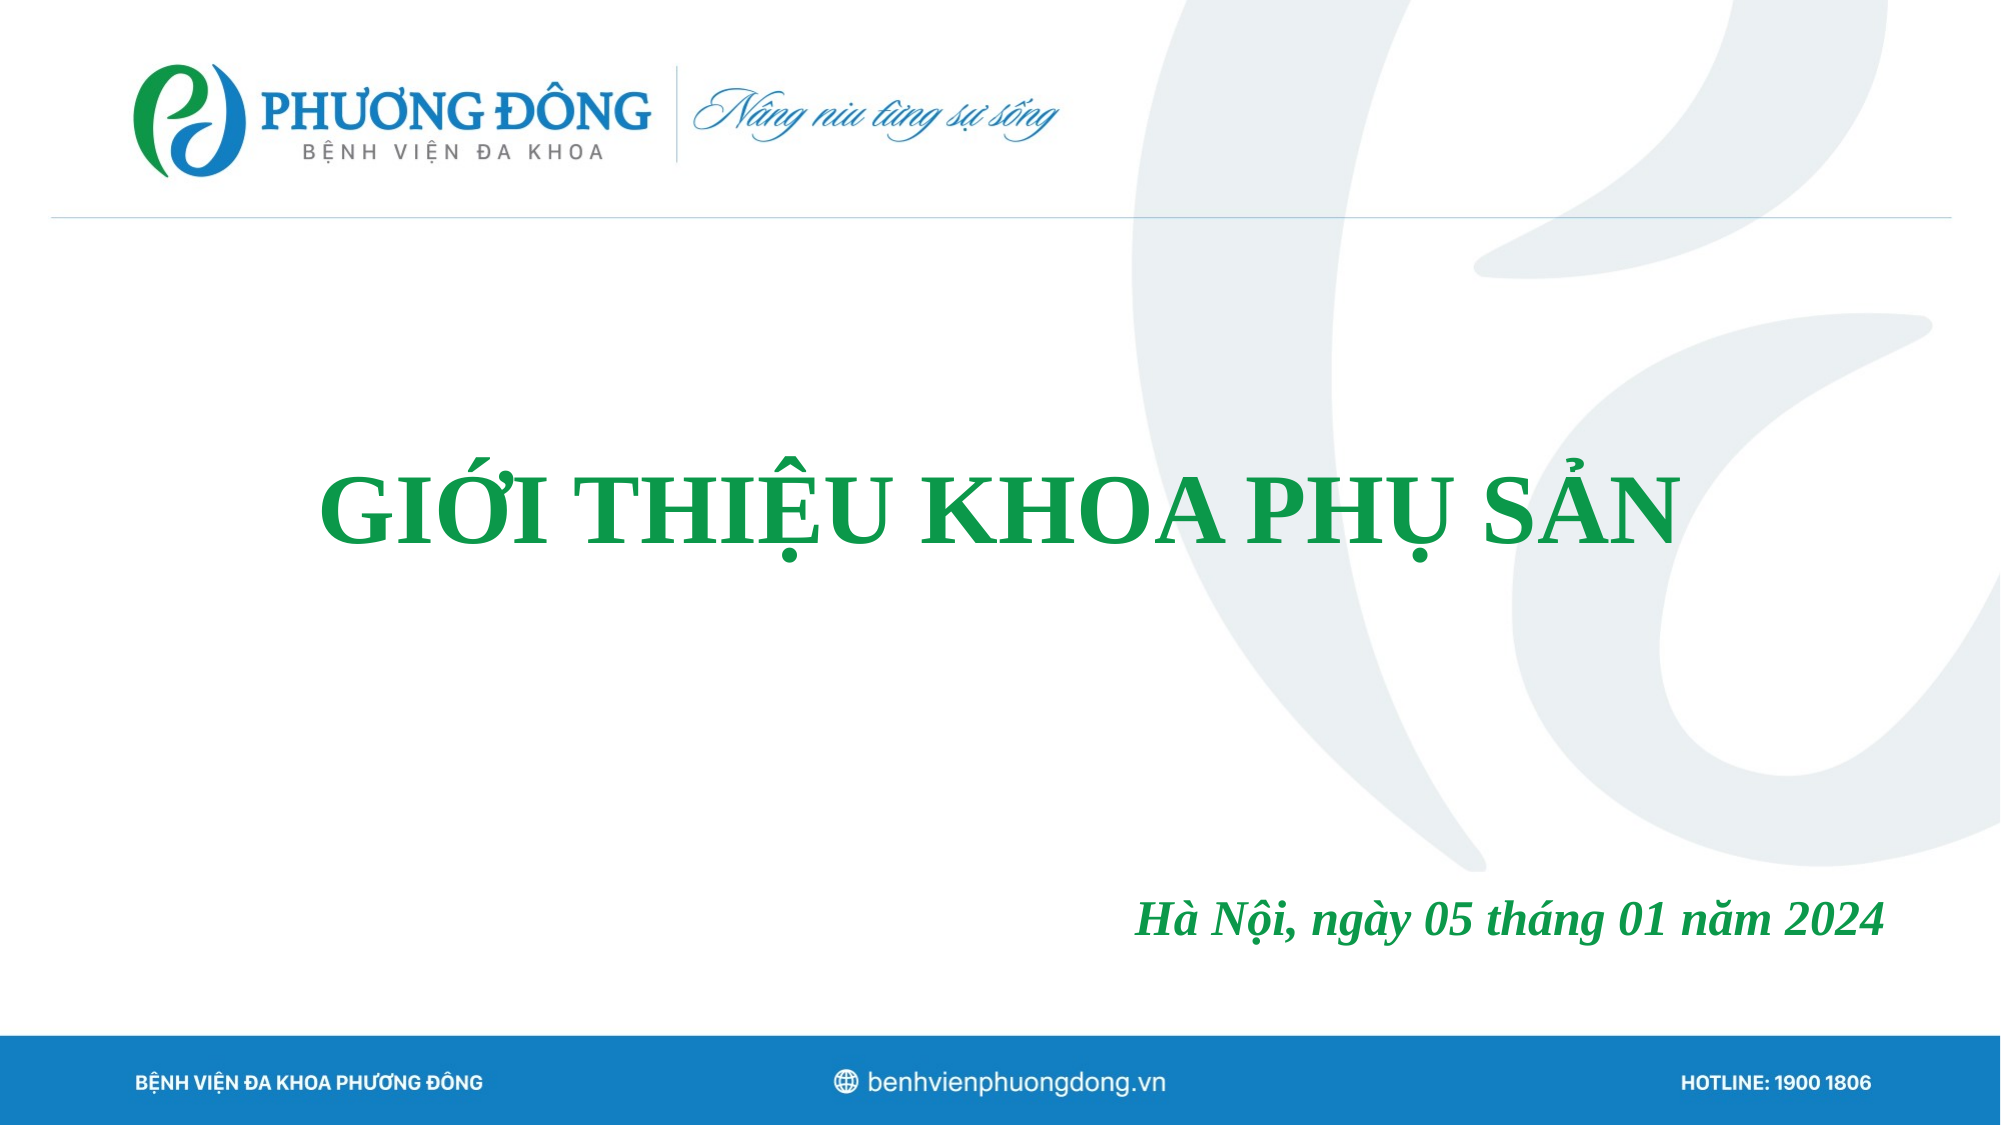

GIỚI THIỆU KHOA PHỤ SẢN
Hà Nội, ngày 05 tháng 01 năm 2024